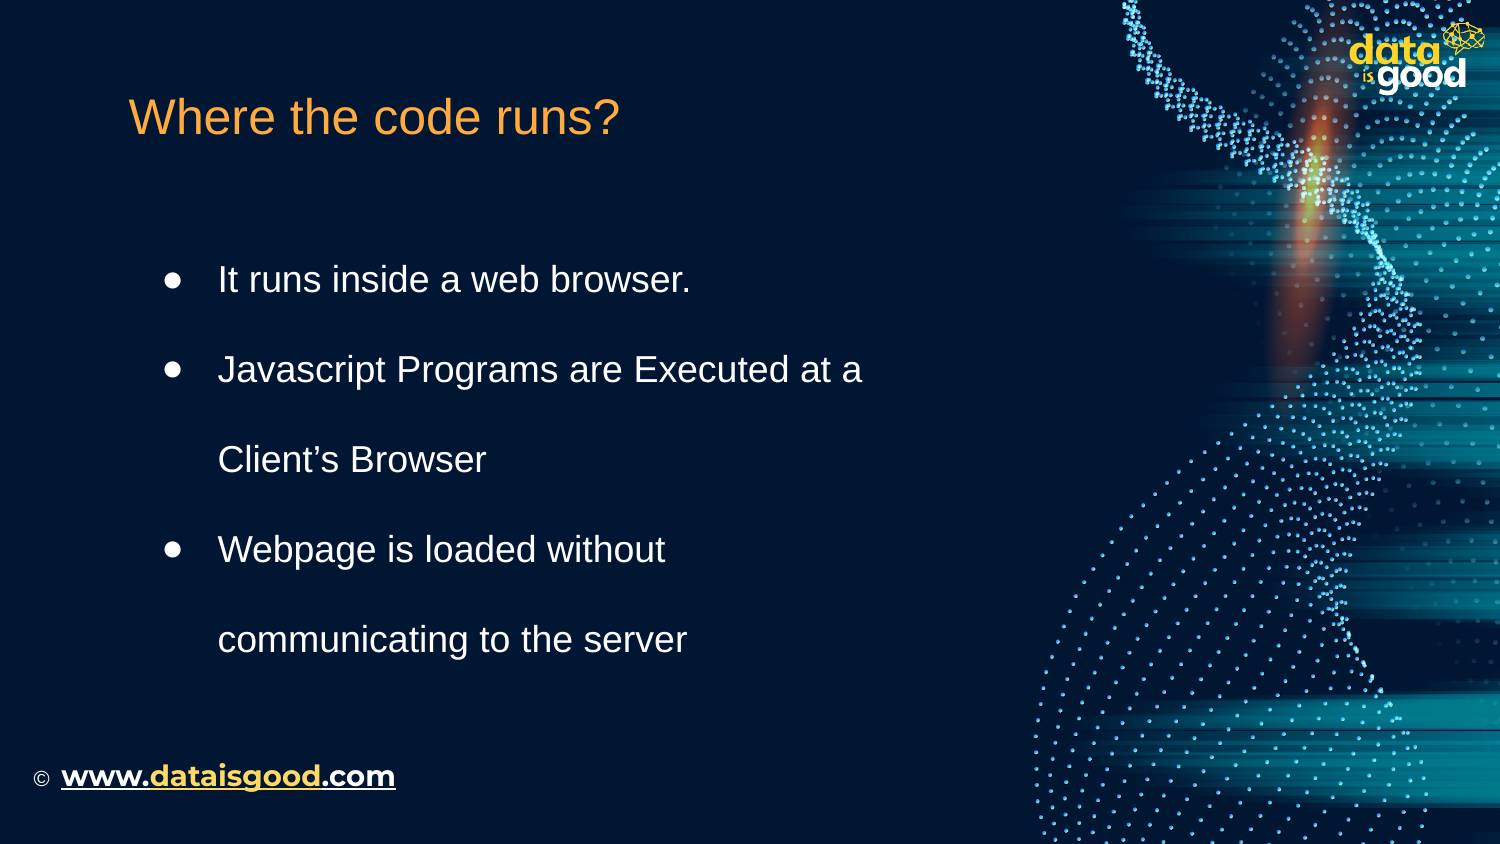

# Where the code runs?
It runs inside a web browser.
Javascript Programs are Executed at a Client’s Browser
Webpage is loaded without communicating to the server